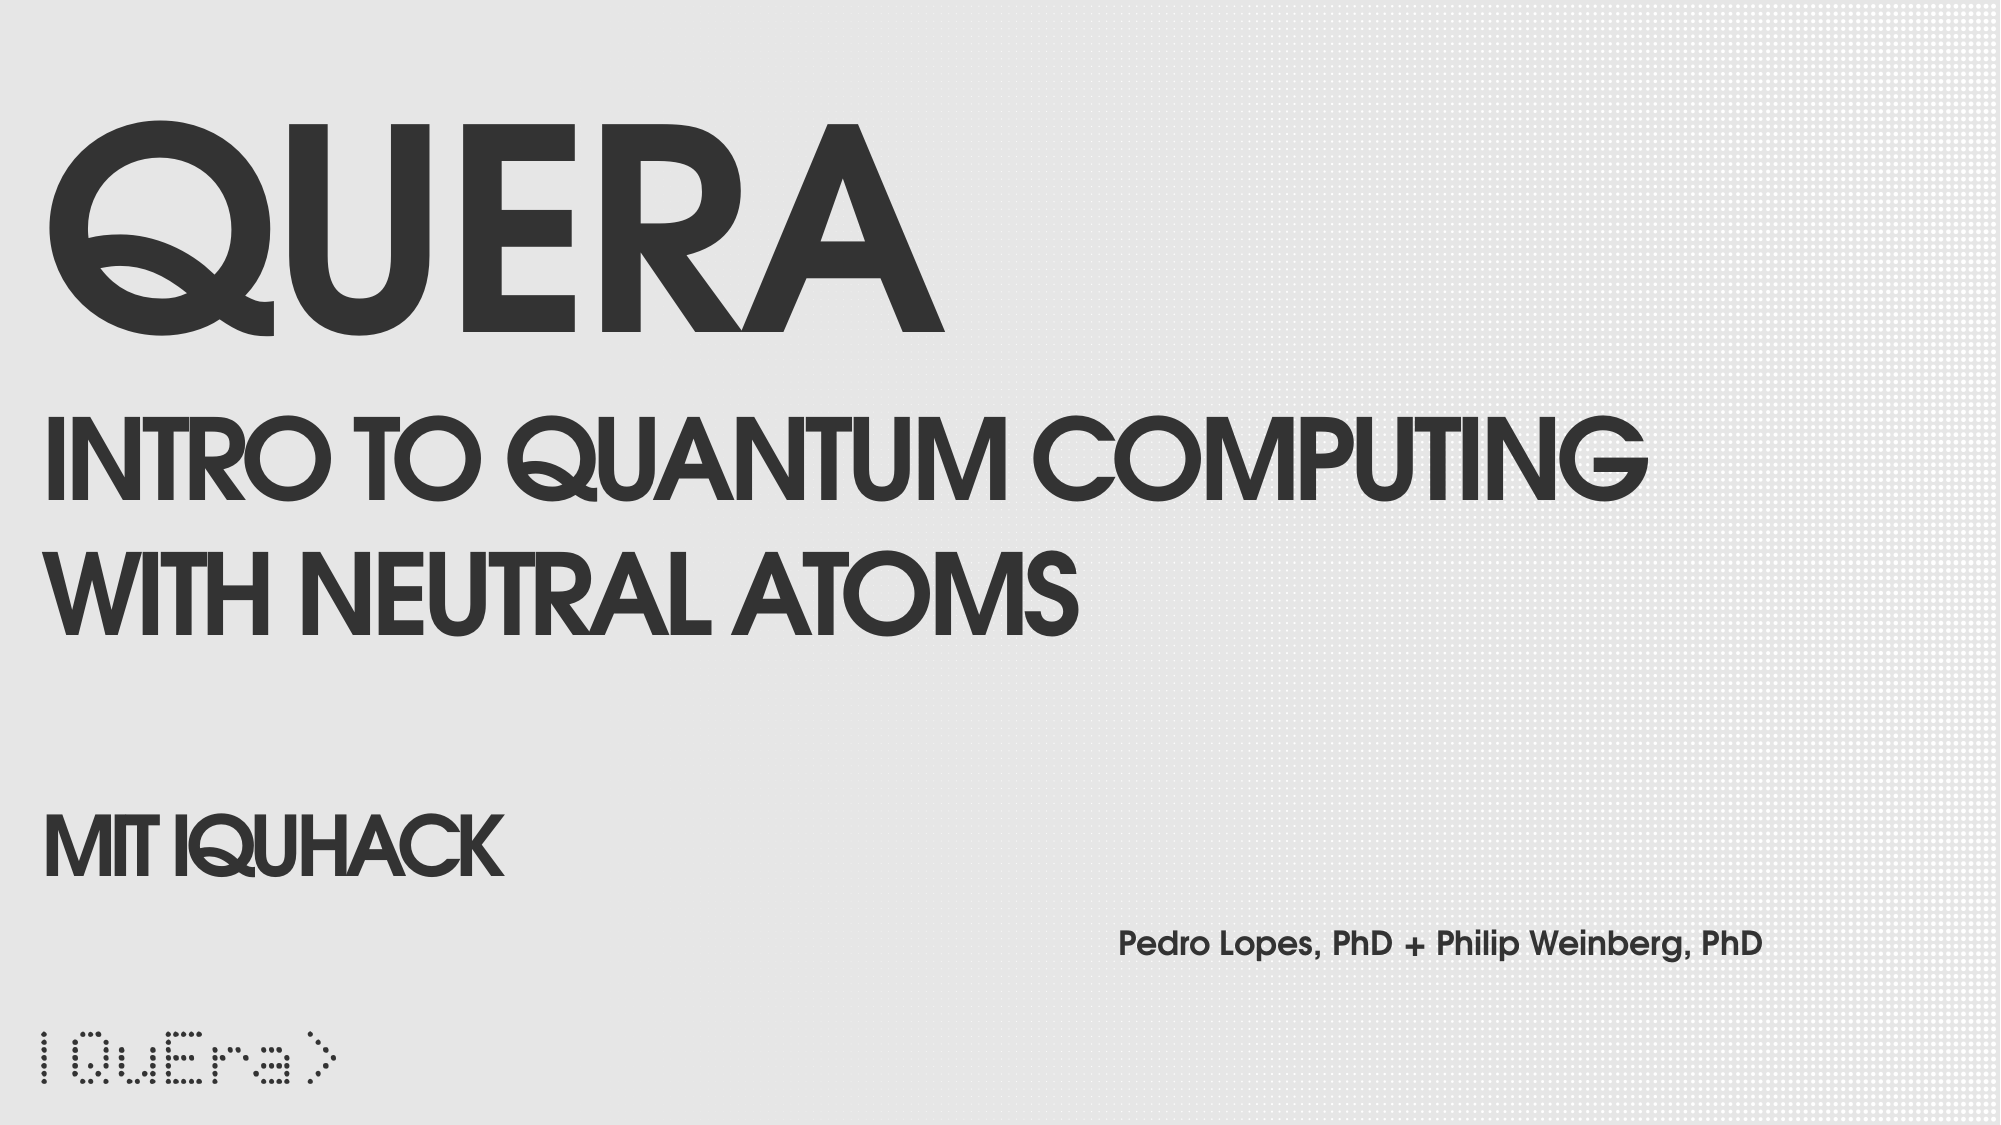

# Quera intro to quantum Computing with Neutral atoms MIT iQuhack
Pedro Lopes, PhD + Philip Weinberg, PhD
1